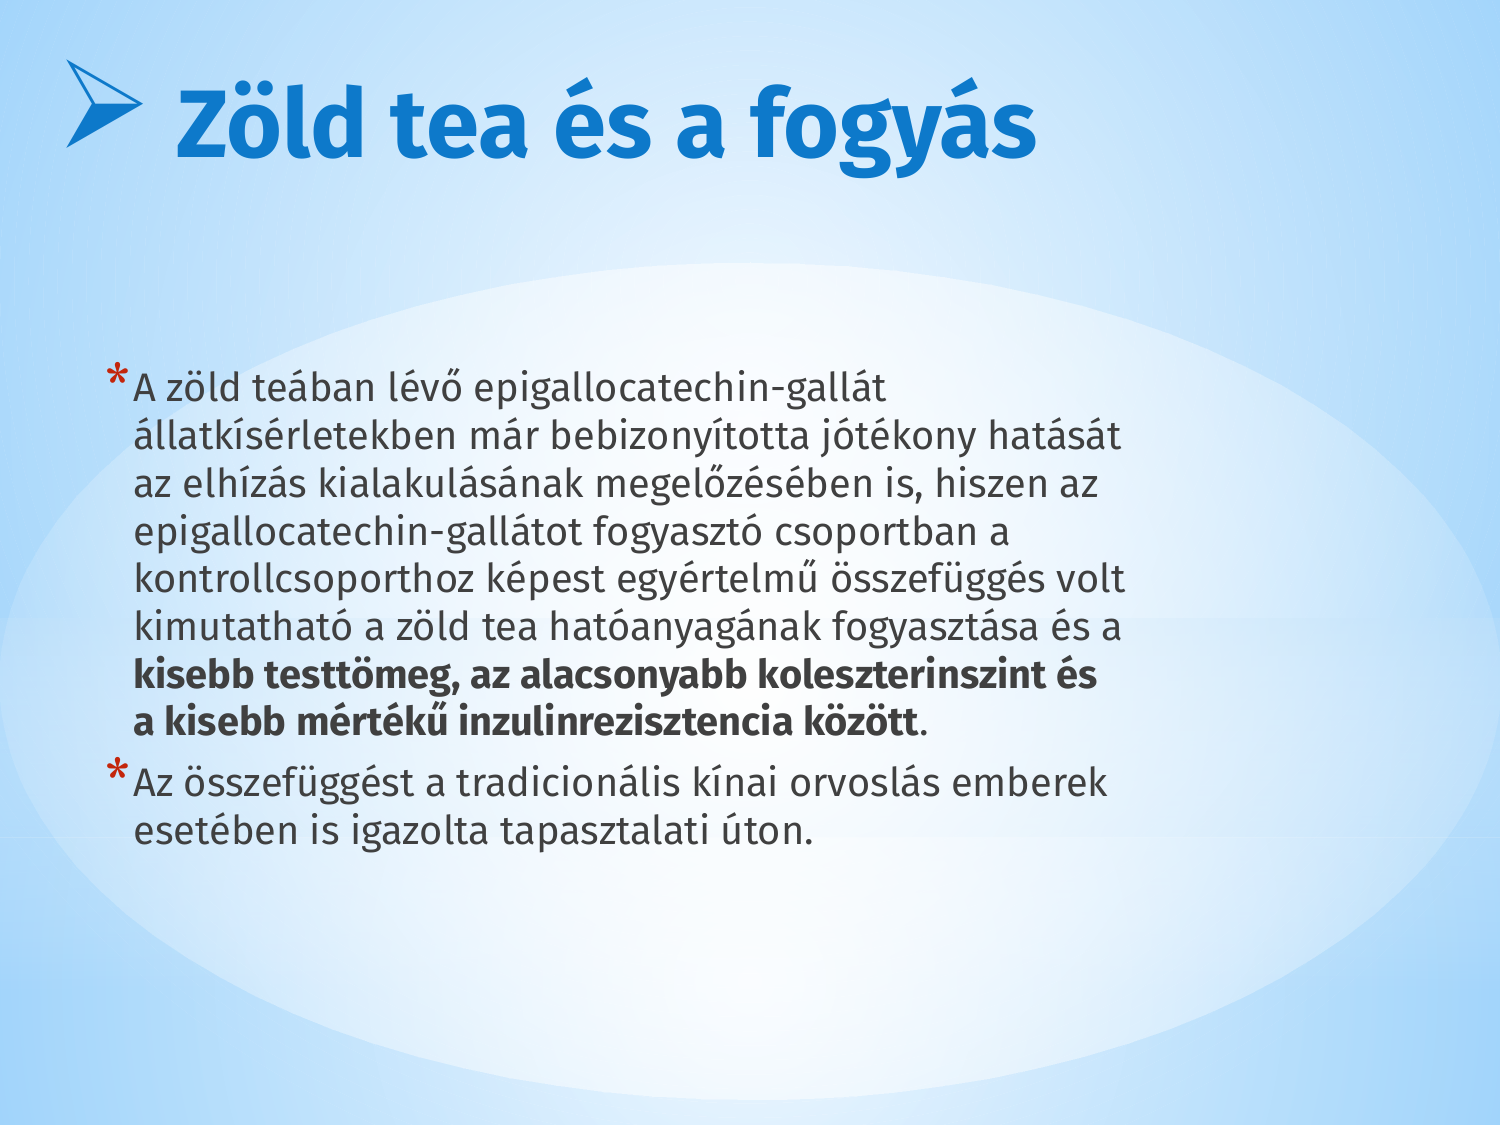

# Zöld tea és a fogyás
A zöld teában lévő epigallocatechin-gallát állatkísérletekben már bebizonyította jótékony hatását az elhízás kialakulásának megelőzésében is, hiszen az epigallocatechin-gallátot fogyasztó csoportban a kontrollcsoporthoz képest egyértelmű összefüggés volt kimutatható a zöld tea hatóanyagának fogyasztása és a kisebb testtömeg, az alacsonyabb koleszterinszint és a kisebb mértékű inzulinrezisztencia között.
Az összefüggést a tradicionális kínai orvoslás emberek esetében is igazolta tapasztalati úton.